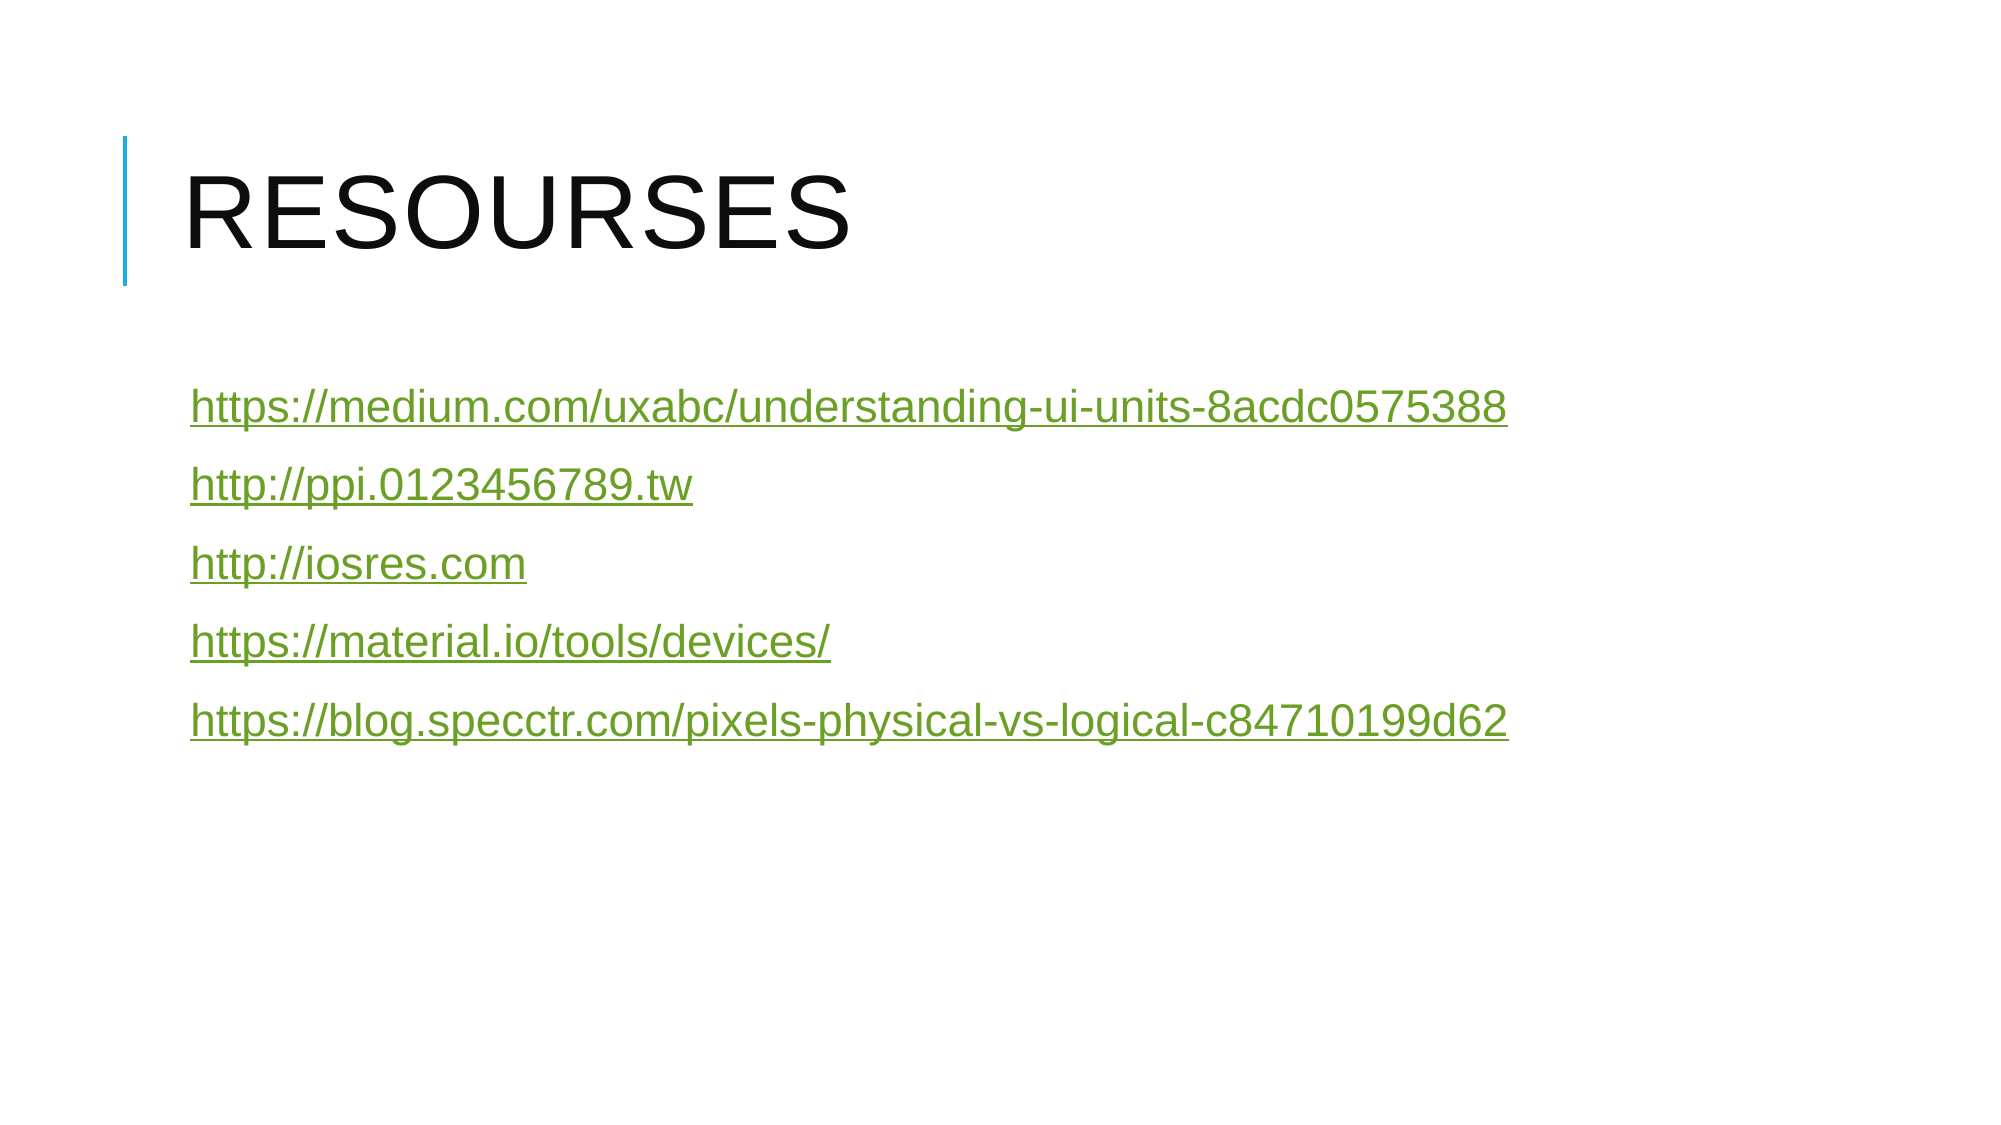

# resourses
https://medium.com/uxabc/understanding-ui-units-8acdc0575388
http://ppi.0123456789.tw
http://iosres.com
https://material.io/tools/devices/
https://blog.specctr.com/pixels-physical-vs-logical-c84710199d62